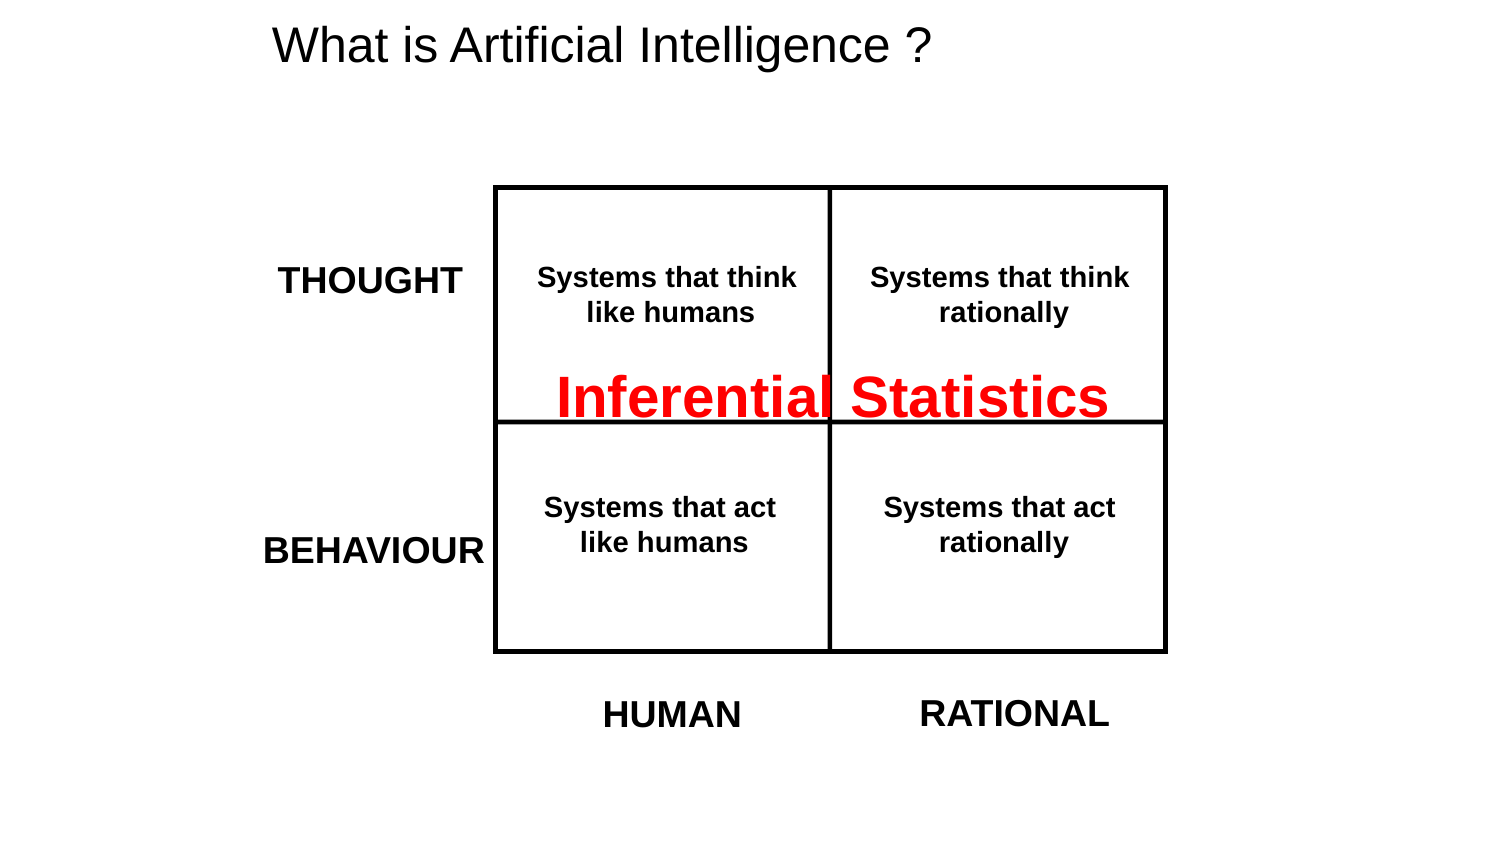

# What is Artificial Intelligence ?

Systems that think
 like humans
Systems that think
 rationally
Systems that act
 like humans
Systems that act
 rationally

THOUGHT
Inferential Statistics
BEHAVIOUR
RATIONAL
HUMAN